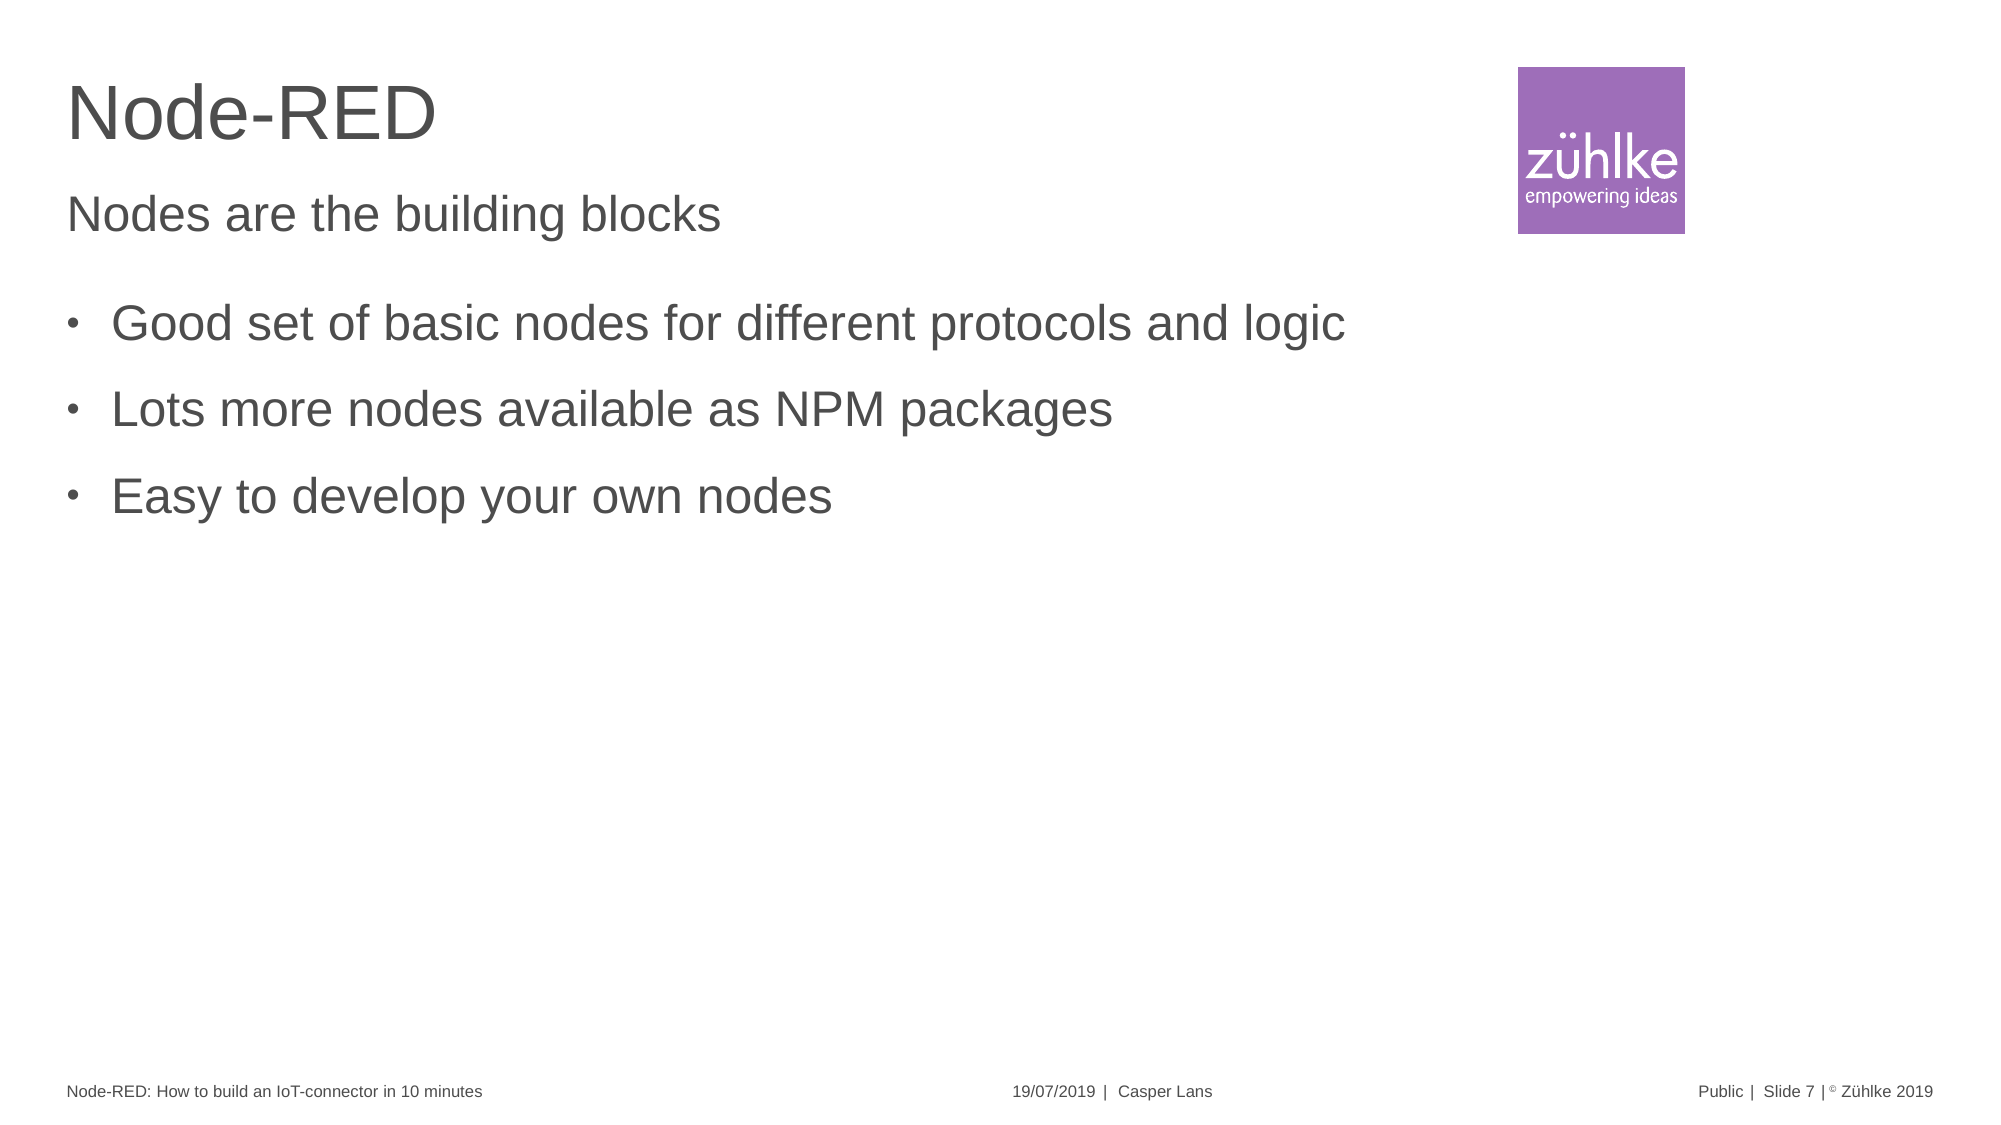

# Node-RED
Nodes are the building blocks

Good set of basic nodes for different protocols and logic
Lots more nodes available as NPM packages
Easy to develop your own nodes